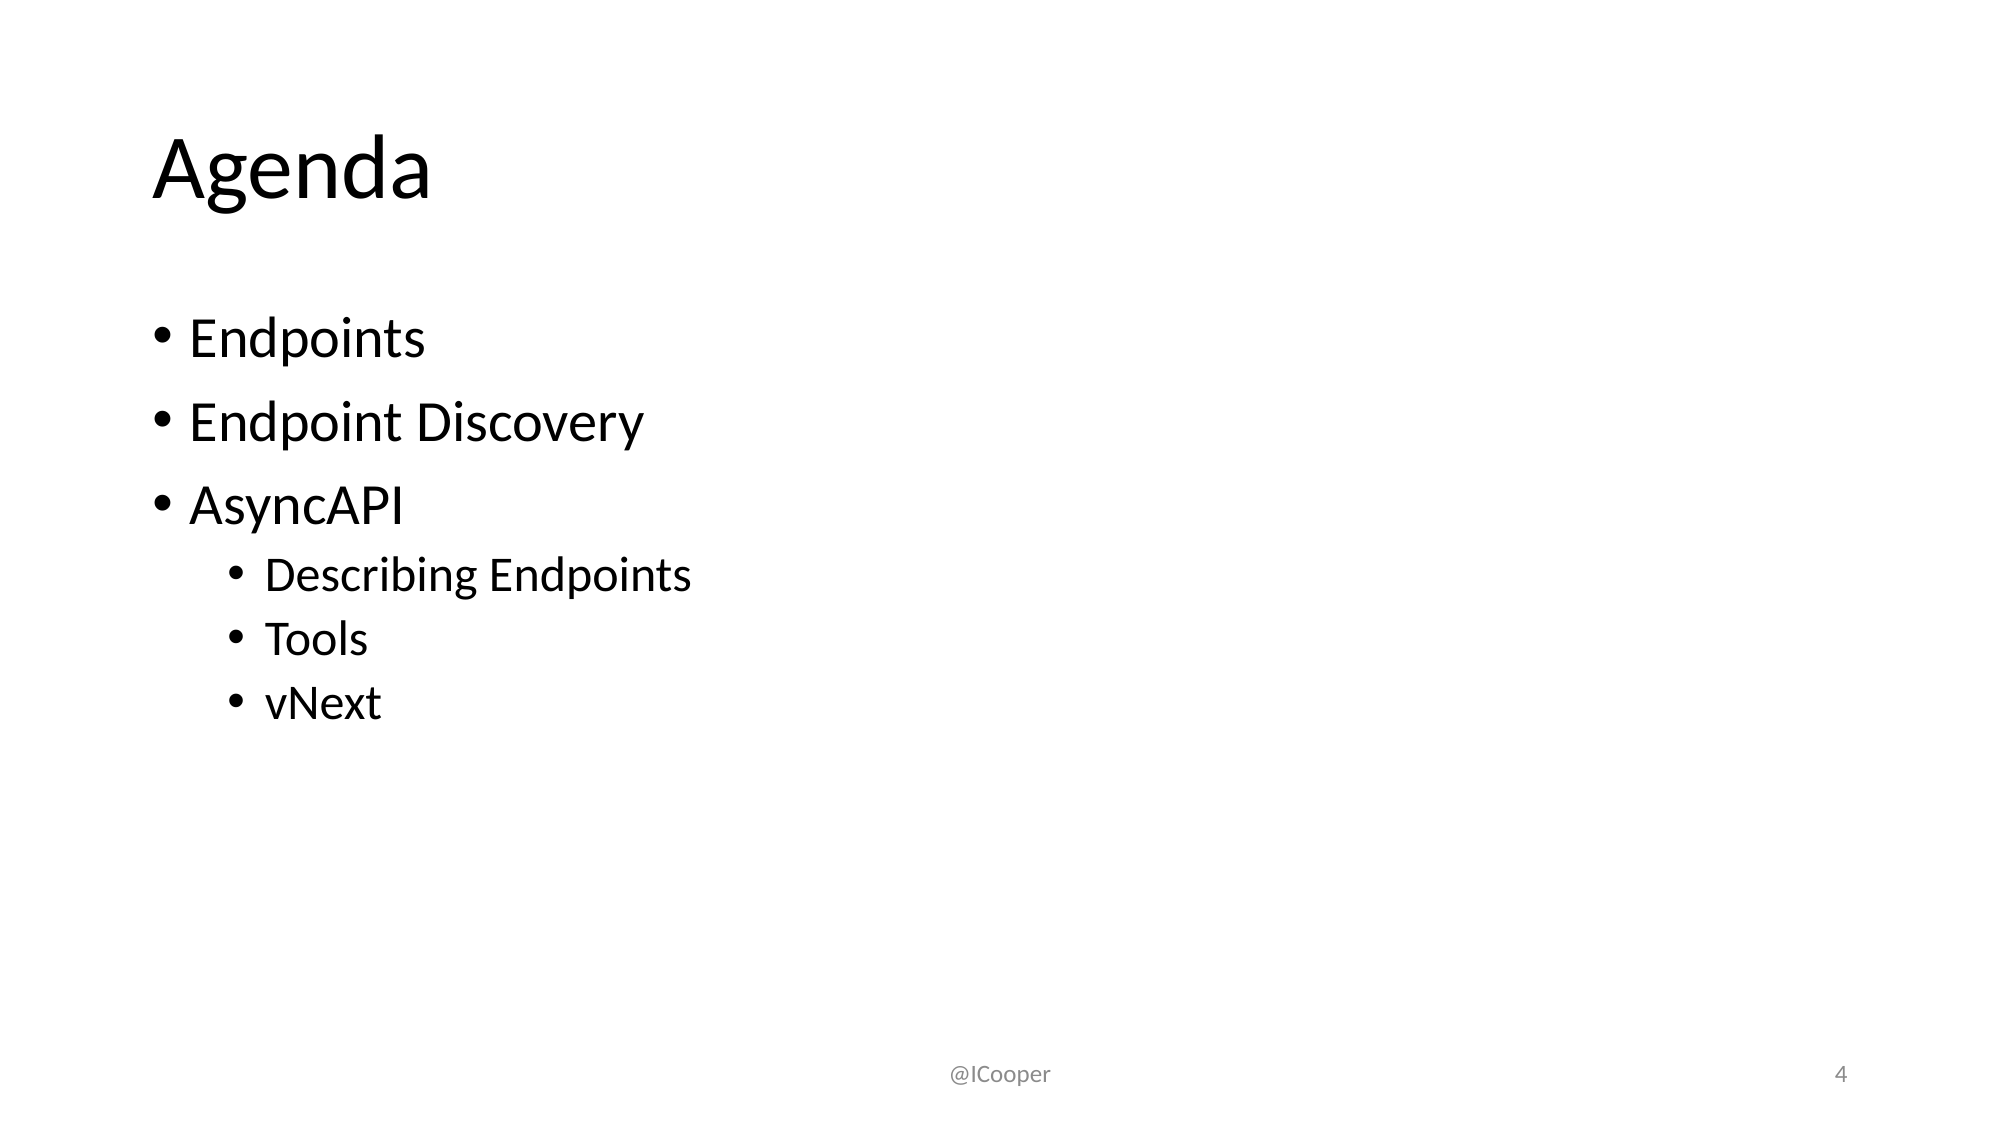

# Agenda
Endpoints
Endpoint Discovery
AsyncAPI
Describing Endpoints
Tools
vNext

@ICooper
4